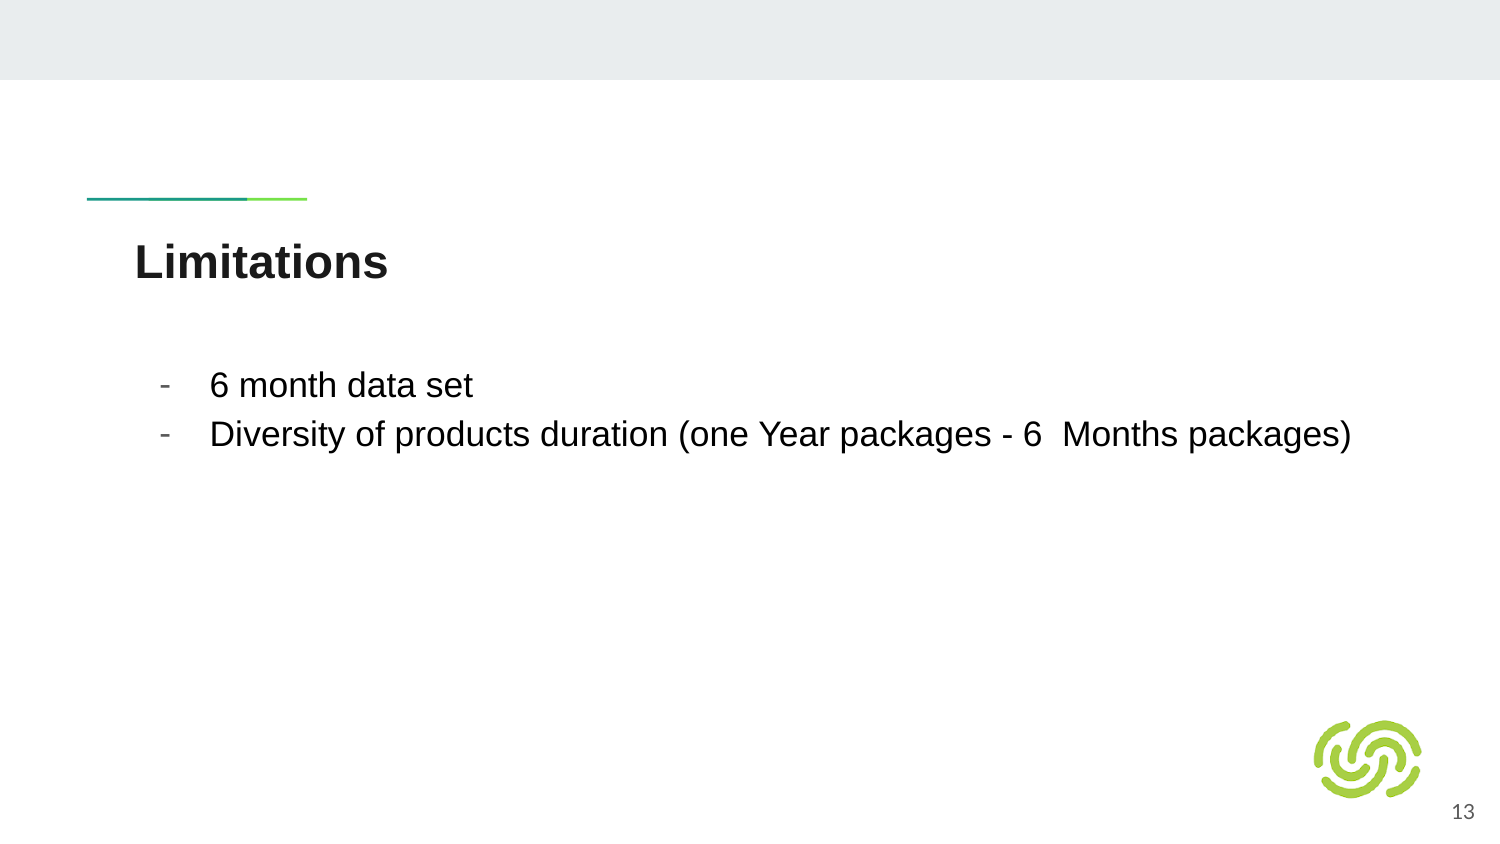

# Limitations
6 month data set
Diversity of products duration (one Year packages - 6  Months packages)

13